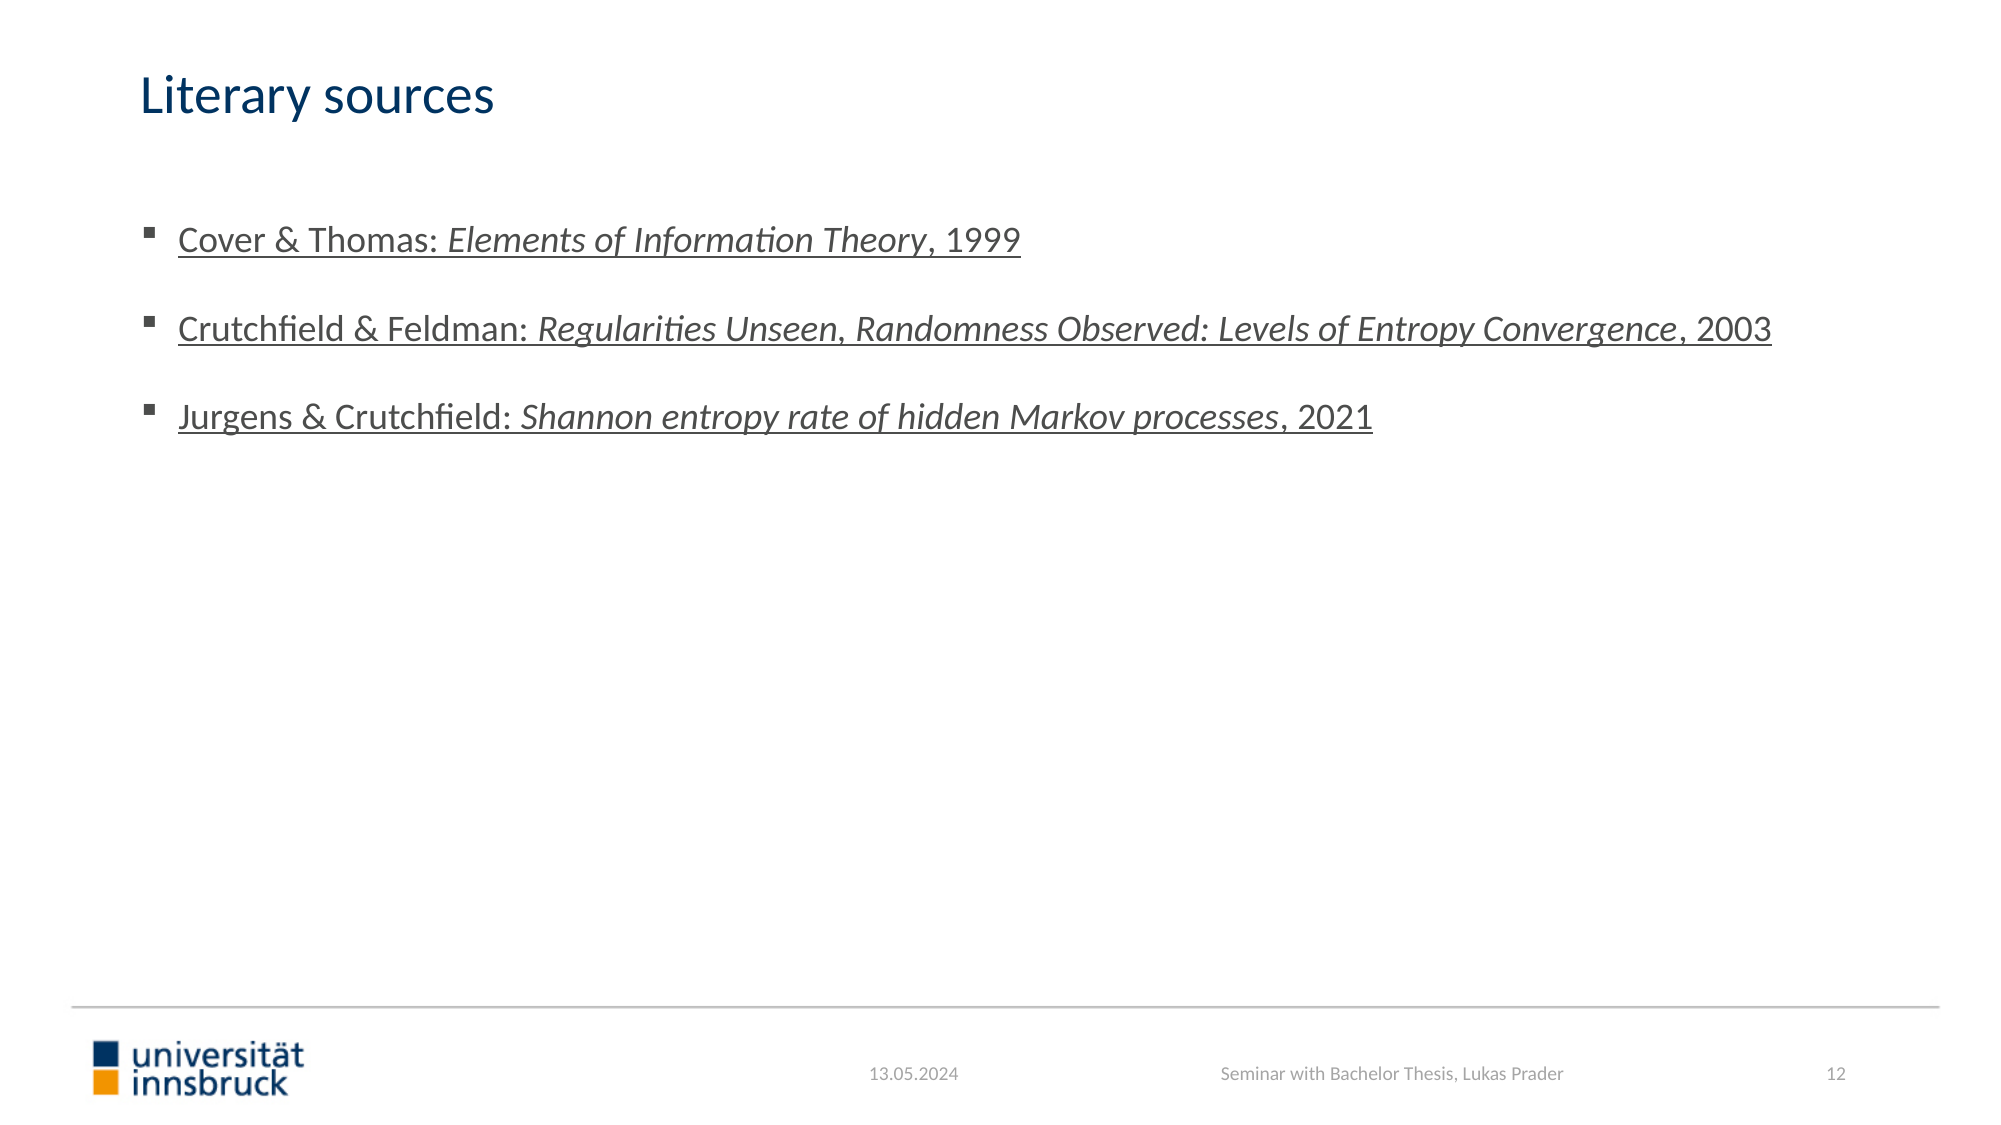

# Literary sources
Cover & Thomas: Elements of Information Theory, 1999
Crutchfield & Feldman: Regularities Unseen, Randomness Observed: Levels of Entropy Convergence, 2003
Jurgens & Crutchfield: Shannon entropy rate of hidden Markov processes, 2021

13.05.2024
Seminar with Bachelor Thesis, Lukas Prader
12